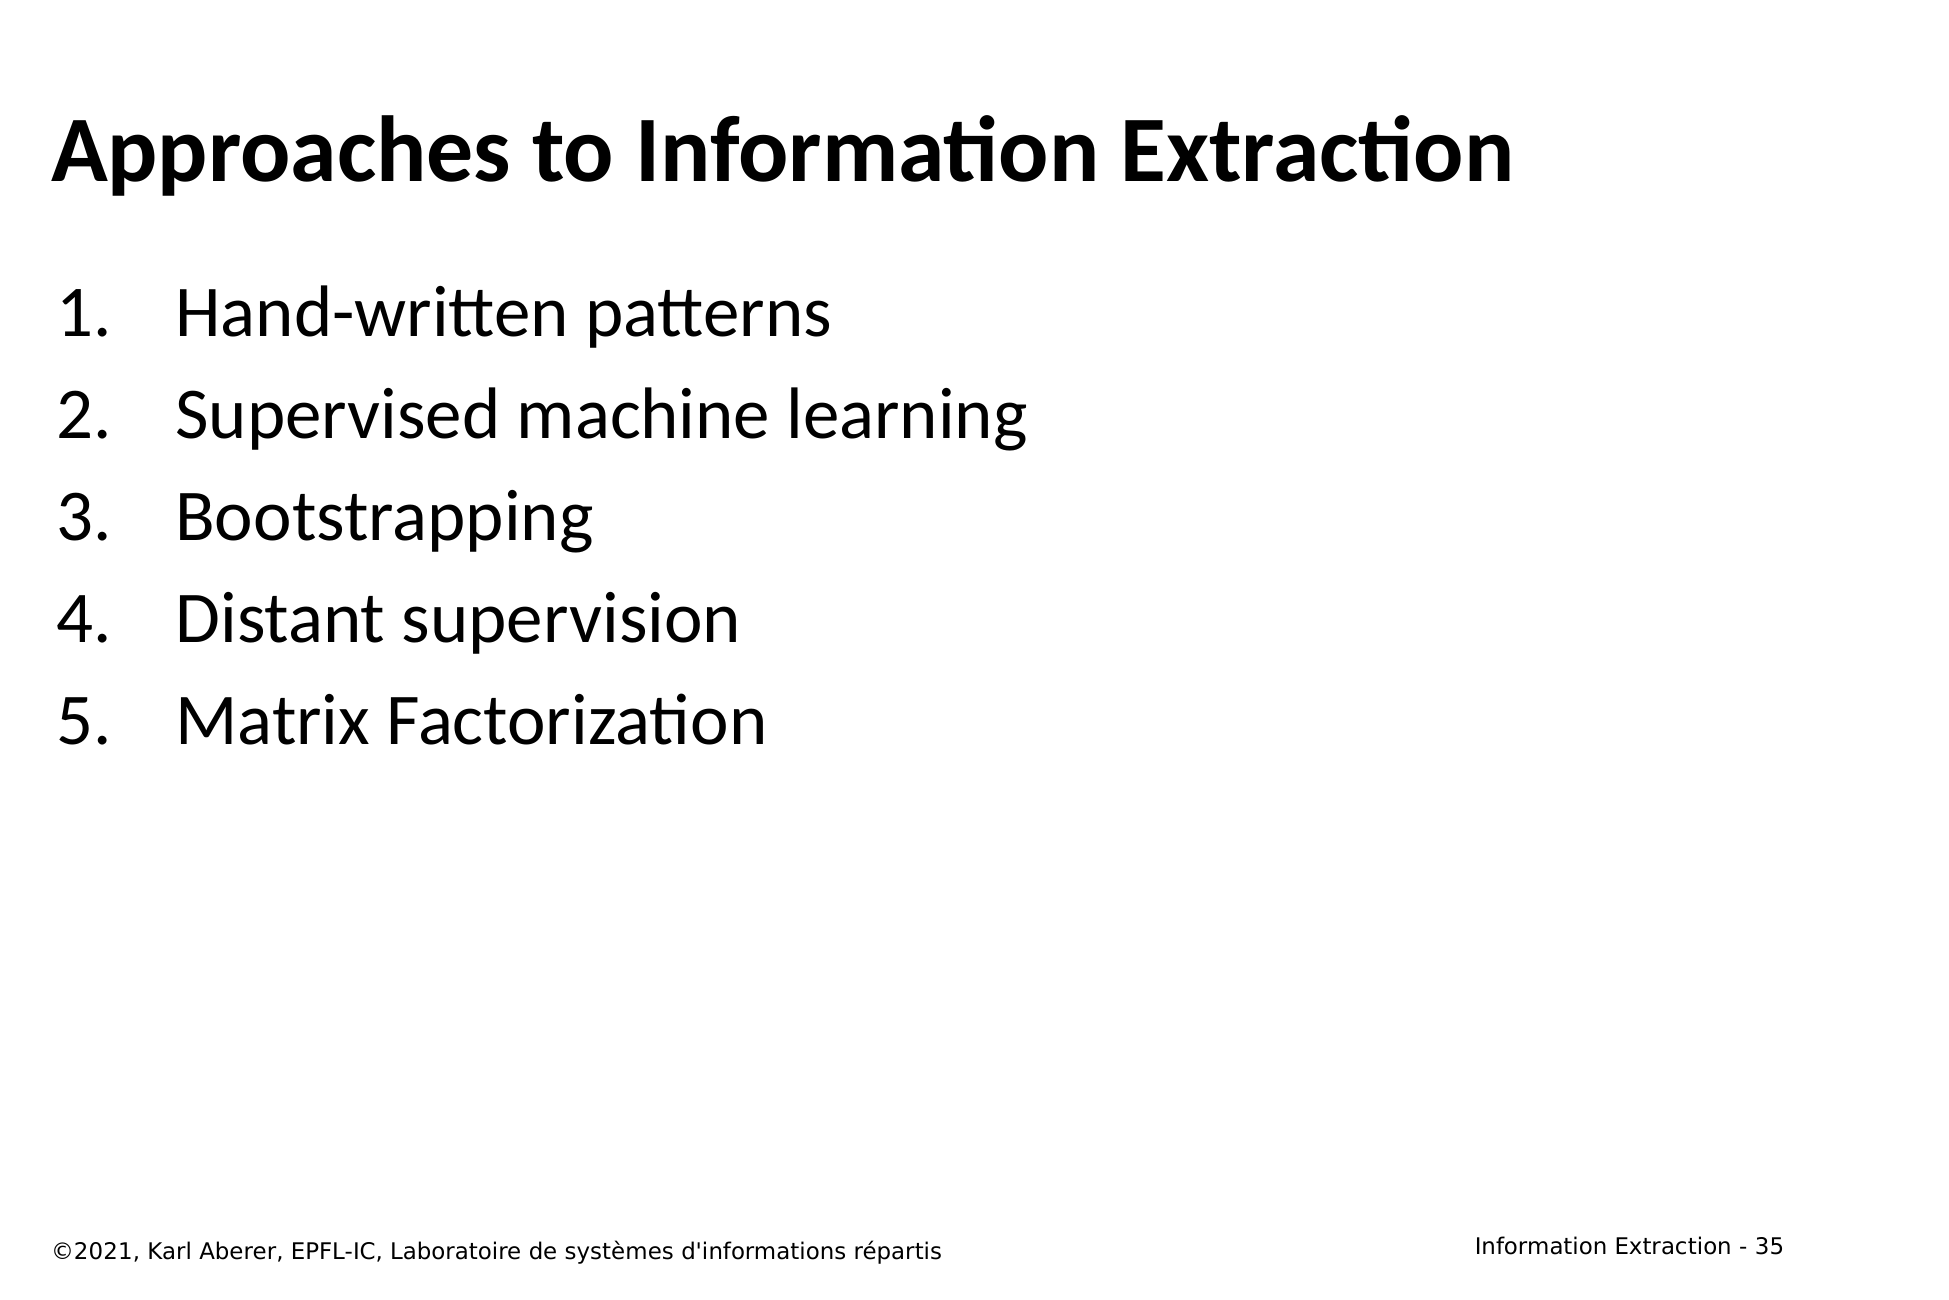

# Approaches to Information Extraction
Hand-written patterns
Supervised machine learning
Bootstrapping
Distant supervision
Matrix Factorization

©2021, Karl Aberer, EPFL-IC, Laboratoire de systèmes d'informations répartis